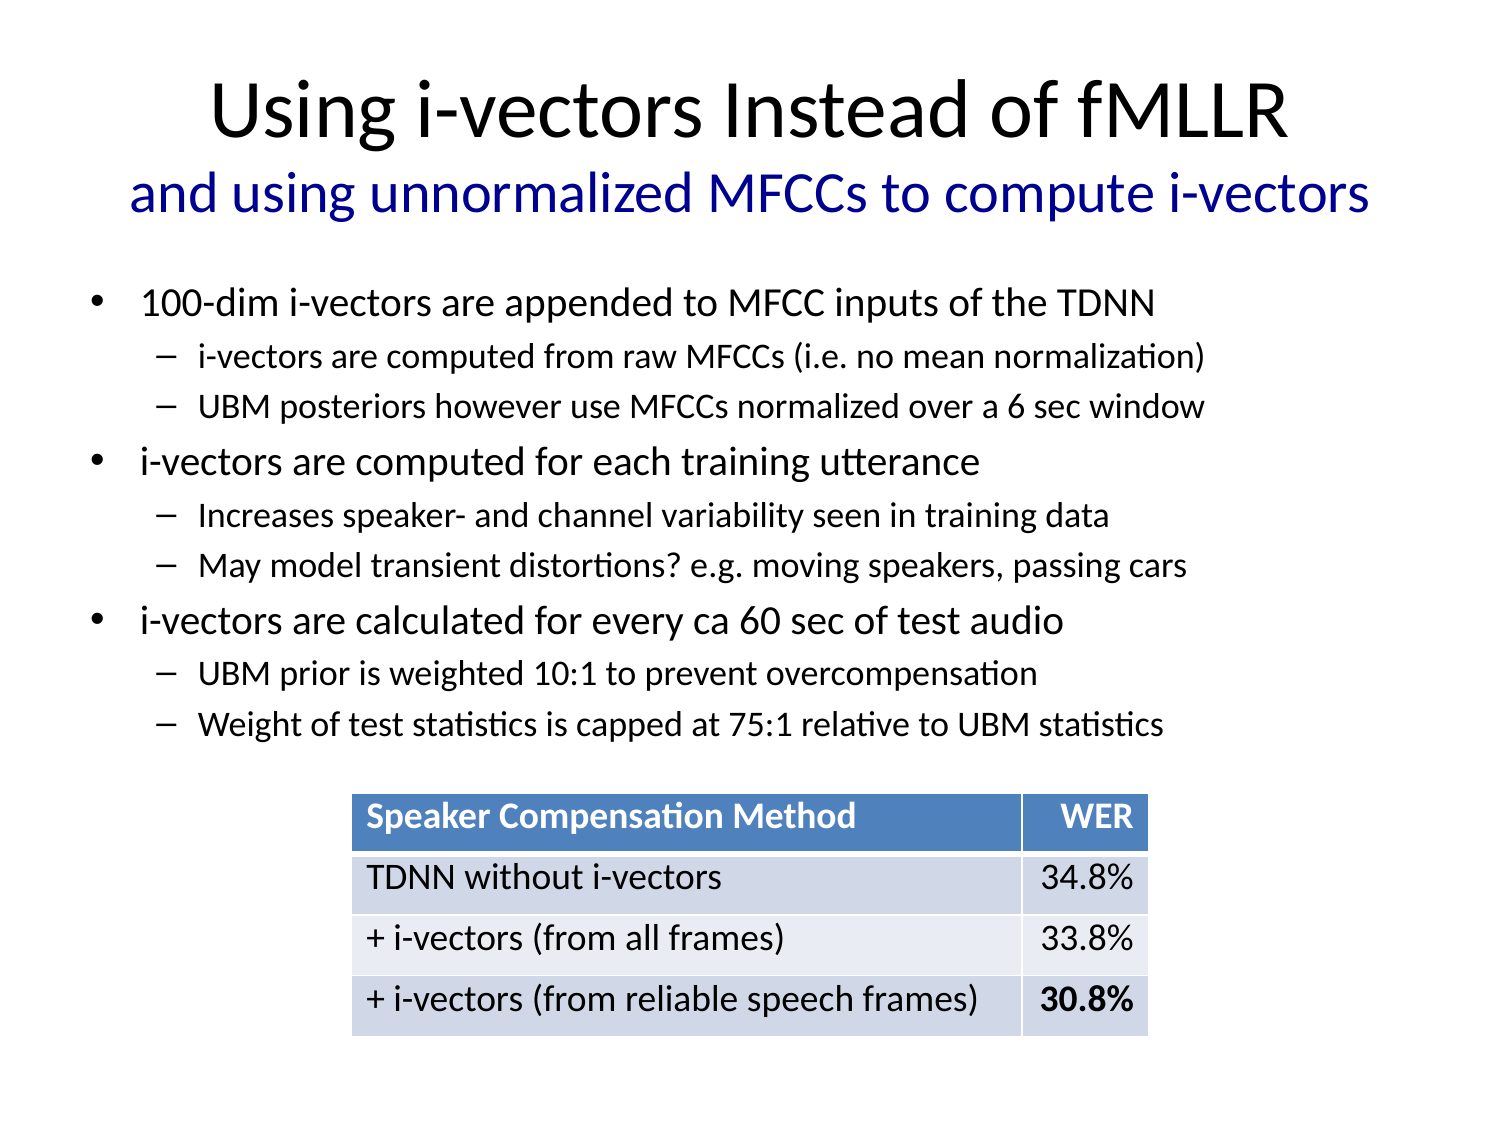

# Using i-vectors Instead of fMLLR and using unnormalized MFCCs to compute i-vectors
100-dim i-vectors are appended to MFCC inputs of the TDNN
i-vectors are computed from raw MFCCs (i.e. no mean normalization)
UBM posteriors however use MFCCs normalized over a 6 sec window
i-vectors are computed for each training utterance
Increases speaker- and channel variability seen in training data
May model transient distortions? e.g. moving speakers, passing cars
i-vectors are calculated for every ca 60 sec of test audio
UBM prior is weighted 10:1 to prevent overcompensation
Weight of test statistics is capped at 75:1 relative to UBM statistics
| Speaker Compensation Method | WER |
| --- | --- |
| TDNN without i-vectors | 34.8% |
| + i-vectors (from all frames) | 33.8% |
| + i-vectors (from reliable speech frames) | 30.8% |